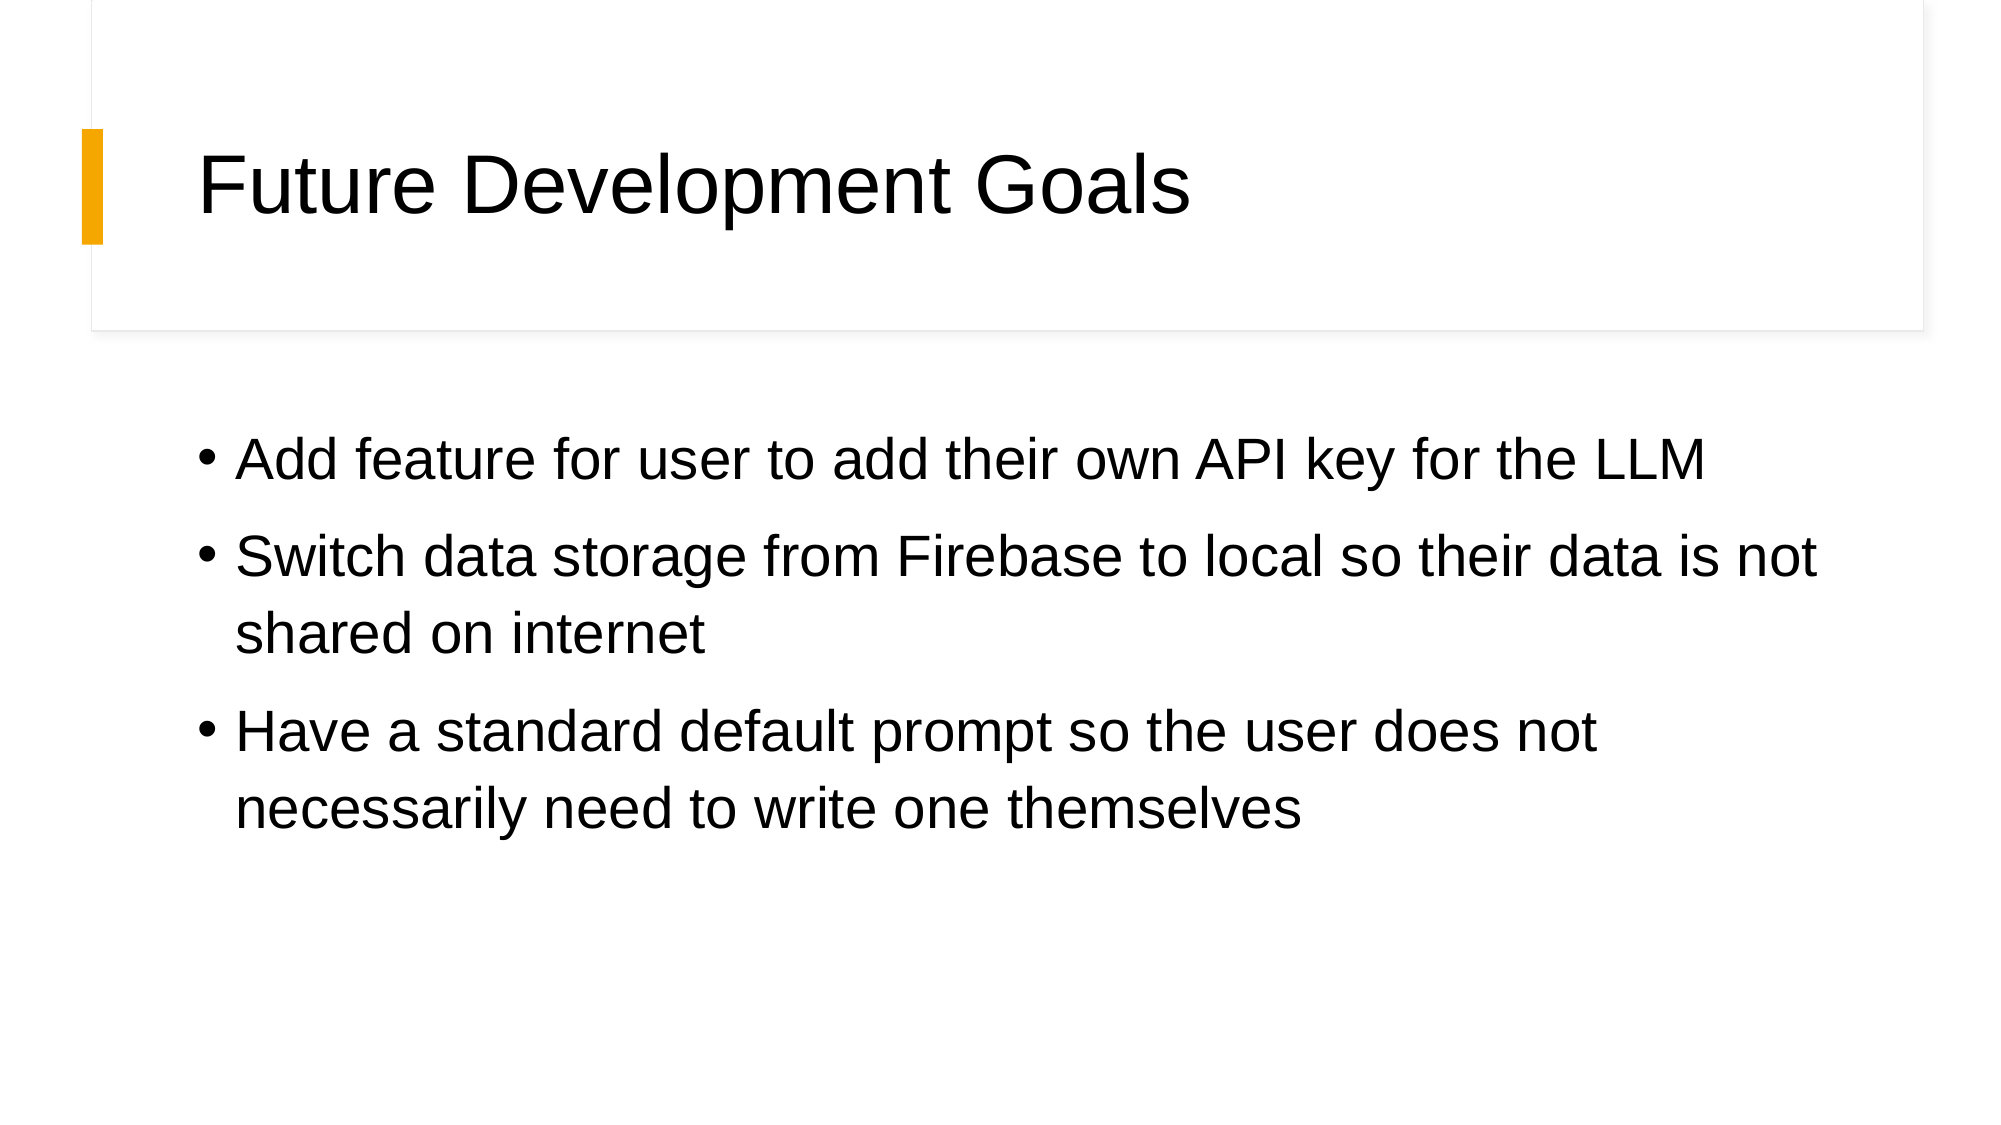

# Future Development Goals
Add feature for user to add their own API key for the LLM
Switch data storage from Firebase to local so their data is not shared on internet
Have a standard default prompt so the user does not necessarily need to write one themselves